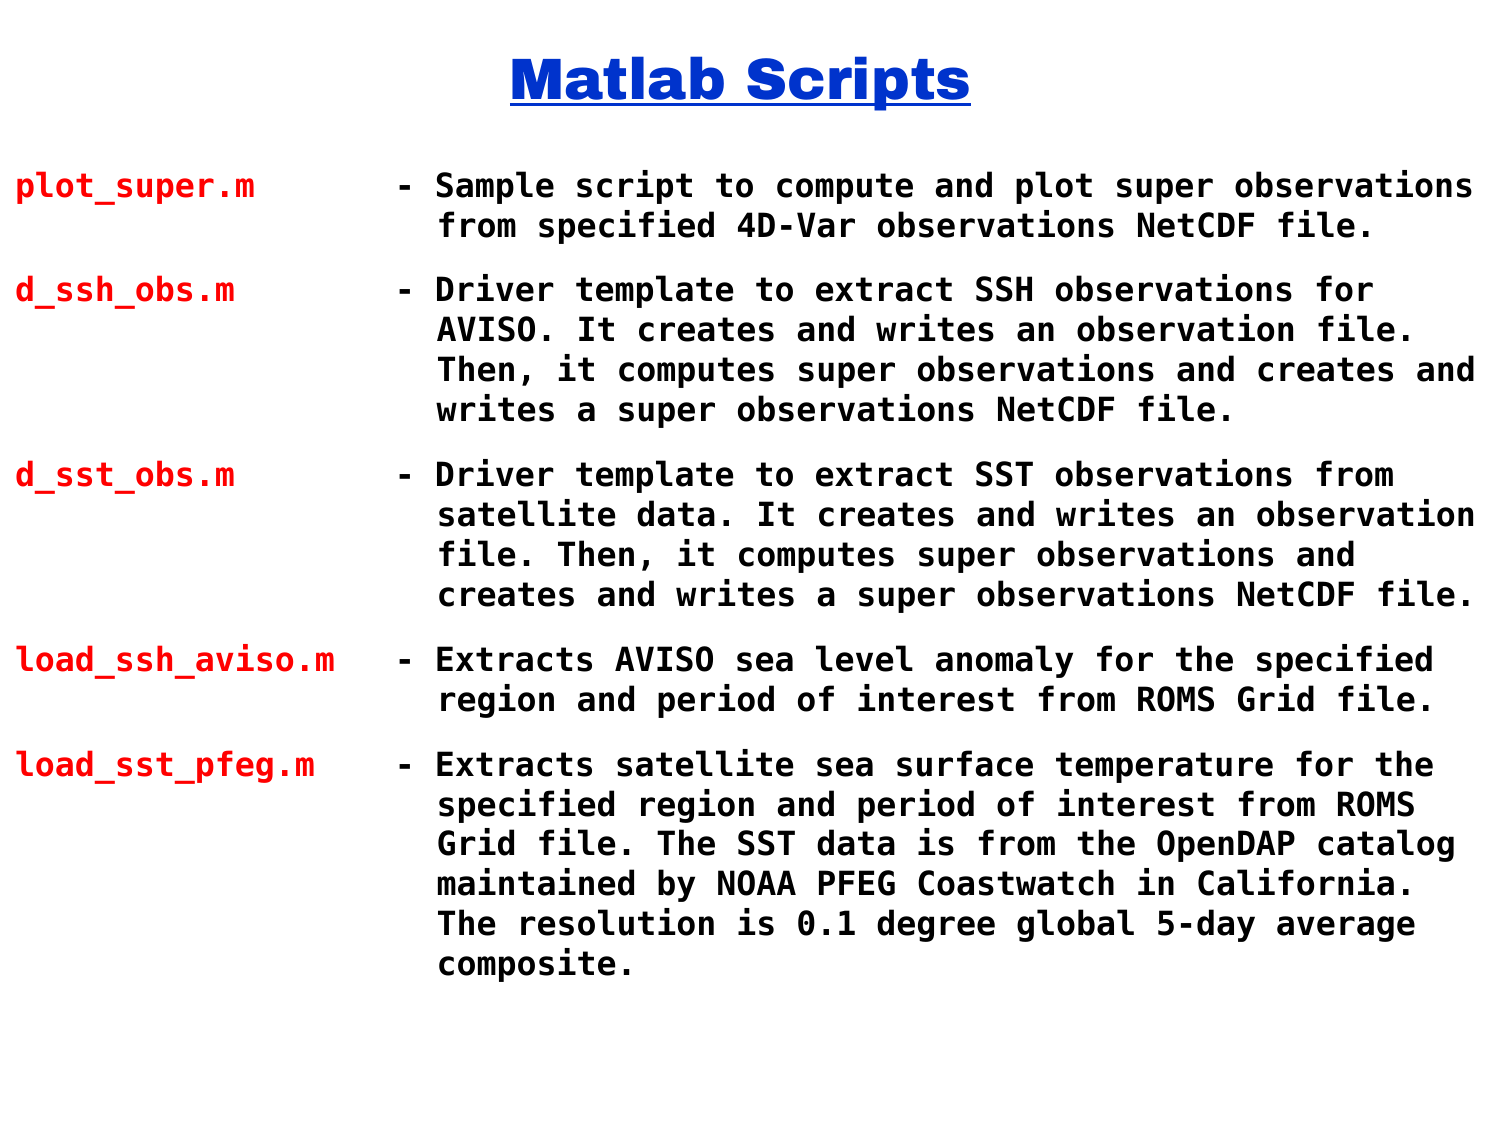

Matlab Scripts
plot_super.m       - Sample script to compute and plot super observations from specified 4D-Var observations NetCDF file.
d_ssh_obs.m        - Driver template to extract SSH observations for AVISO. It creates and writes an observation file. Then, it computes super observations and creates and writes a super observations NetCDF file.
d_sst_obs.m        - Driver template to extract SST observations from satellite data. It creates and writes an observation file. Then, it computes super observations and creates and writes a super observations NetCDF file.
load_ssh_aviso.m   - Extracts AVISO sea level anomaly for the specified region and period of interest from ROMS Grid file.
load_sst_pfeg.m    - Extracts satellite sea surface temperature for the specified region and period of interest from ROMS Grid file. The SST data is from the OpenDAP catalog maintained by NOAA PFEG Coastwatch in California. The resolution is 0.1 degree global 5-day average composite.